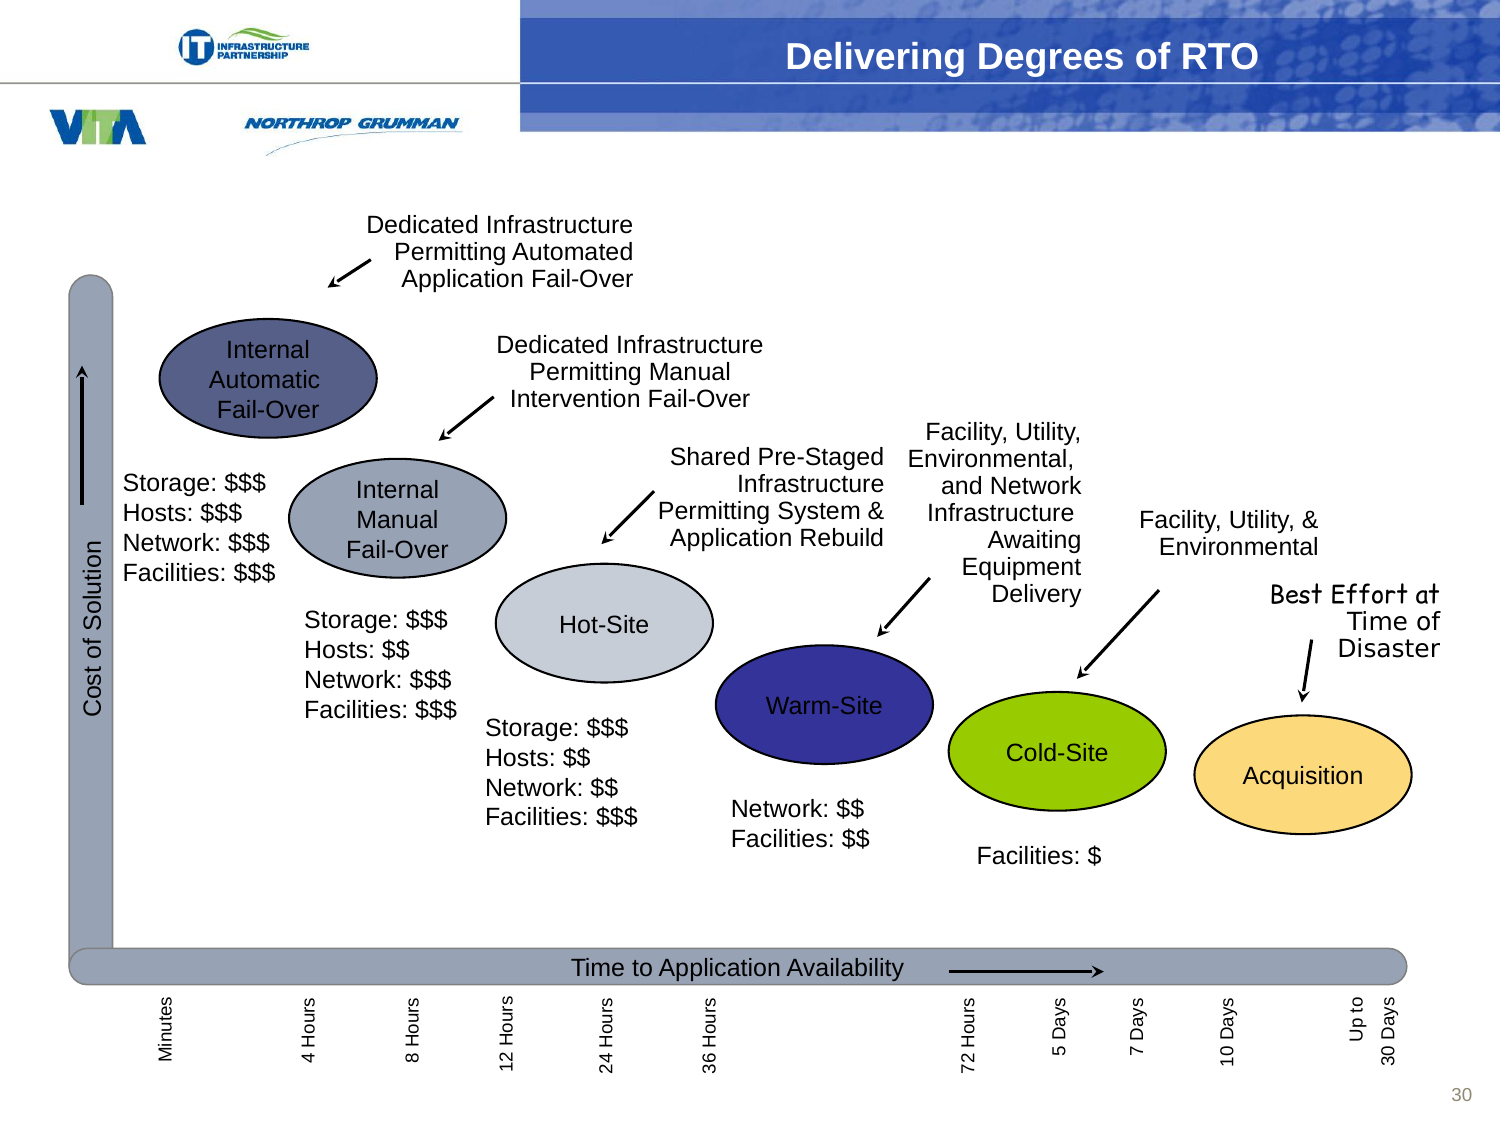

Delivering Degrees of RTO

Dedicated Infrastructure Permitting Automated Application Fail-Over

Internal
Automatic
Fail-Over
Dedicated Infrastructure Permitting Manual Intervention Fail-Over
Facility, Utility, Environmental,
and Network Infrastructure
Awaiting Equipment Delivery

Shared Pre-Staged
Infrastructure
Permitting System &
Application Rebuild
Storage: $$$ Hosts: $$$   Network: $$$ Facilities: $$$
Internal
Manual
Fail-Over
Facility, Utility, &
Environmental
Hot-Site
Best Effort at
Time of Disaster
Storage: $$$ Hosts: $$   Network: $$$
Facilities: $$$
Cost of Solution
Warm-Site
Cold-Site
Storage: $$$ Hosts: $$   Network: $$ Facilities: $$$
Acquisition
Network: $$ Facilities: $$
Facilities: $
Time to Application Availability
Up to
30 Days
Minutes
12 Hours
4 Hours
 24 Hours
36 Hours
72 Hours
10 Days
8 Hours
5 Days
7 Days
30
GAr